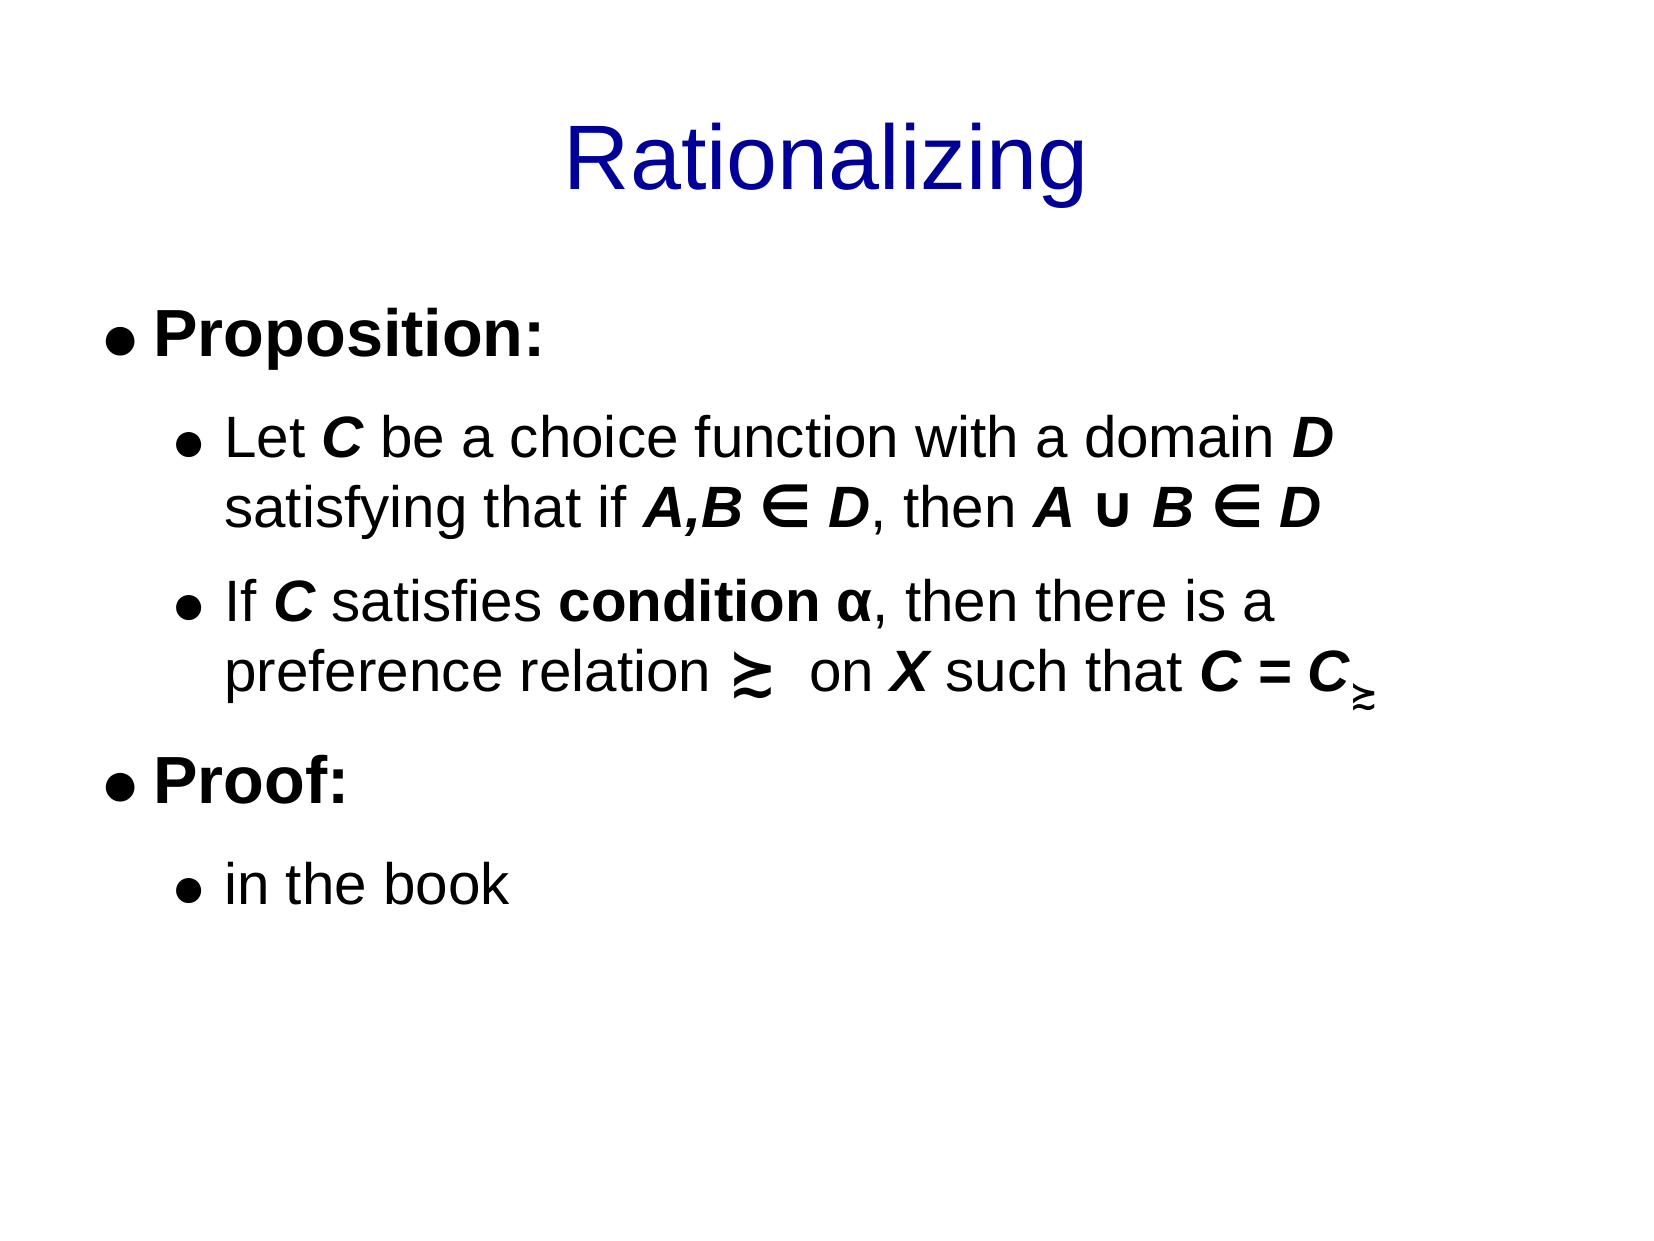

Rationalizing
Proposition:
Let C be a choice function with a domain D satisfying that if A,B ∈ D, then A ∪ B ∈ D
If C satisfies condition α, then there is a preference relation ≿  on X such that C = C≿
Proof:
in the book